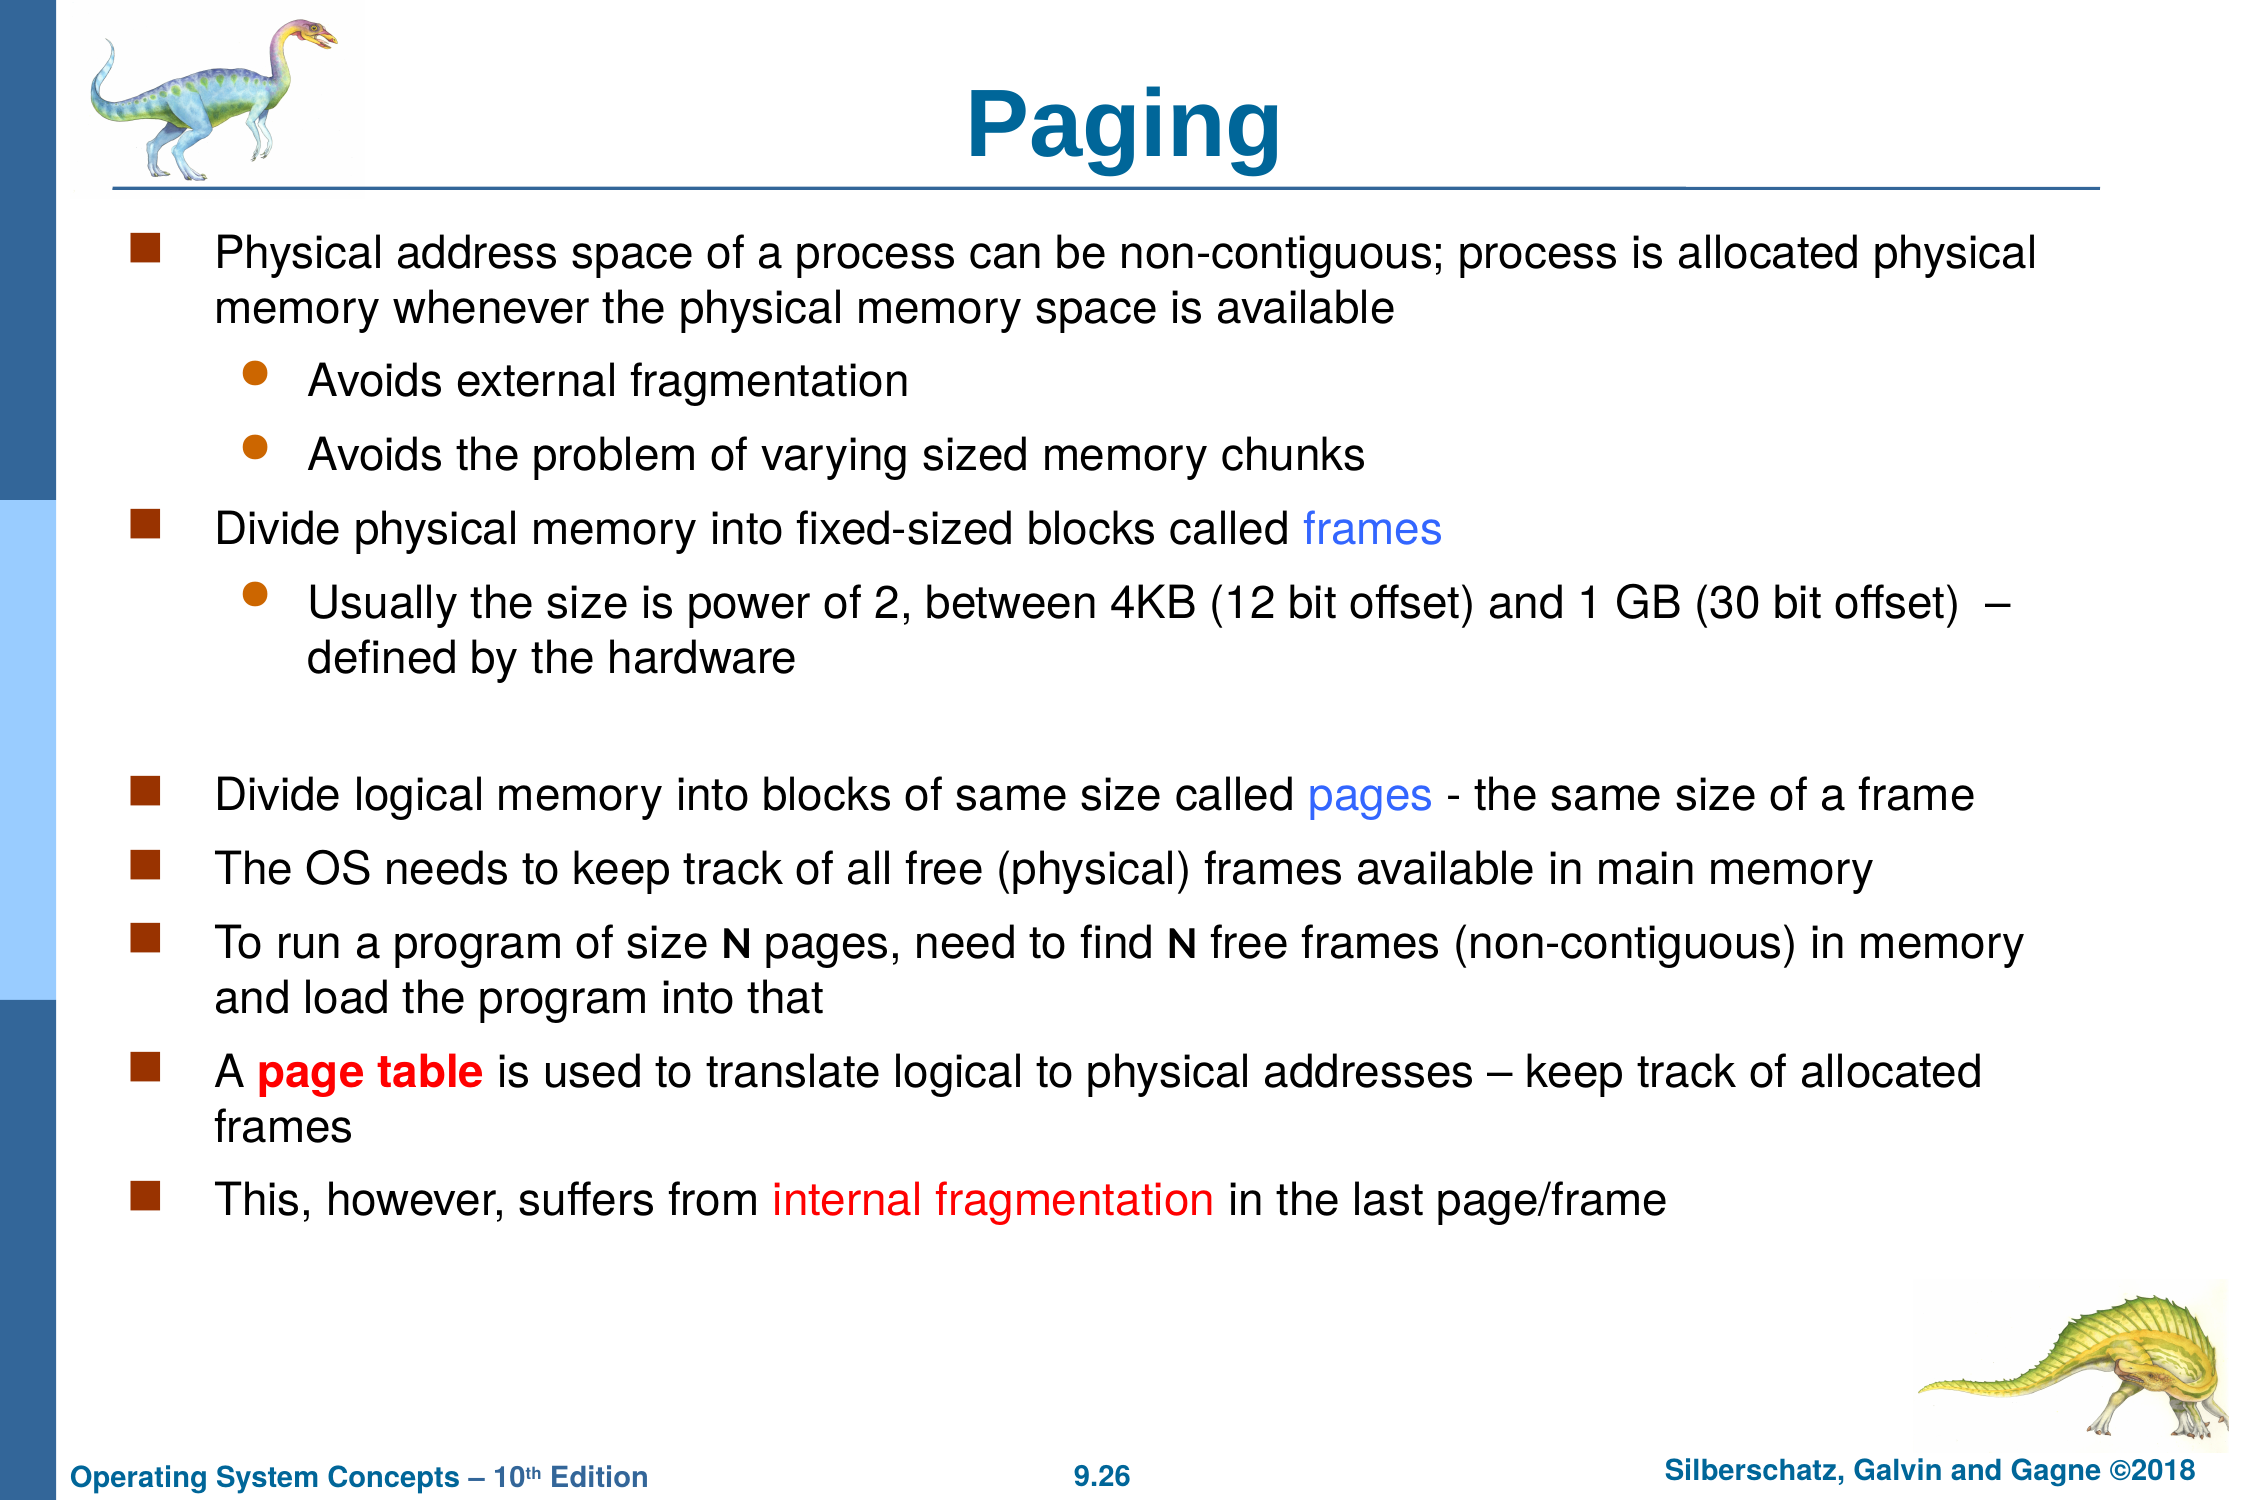

# Paging
Physical address space of a process can be non-contiguous; process is allocated physical memory whenever the physical memory space is available
Avoids external fragmentation
Avoids the problem of varying sized memory chunks
Divide physical memory into fixed-sized blocks called frames
Usually the size is power of 2, between 4KB (12 bit offset) and 1 GB (30 bit offset)  – defined by the hardware

Divide logical memory into blocks of same size called pages - the same size of a frame
The OS needs to keep track of all free (physical) frames available in main memory
To run a program of size N pages, need to find N free frames (non-contiguous) in memory and load the program into that
A page table is used to translate logical to physical addresses – keep track of allocated frames
This, however, suffers from internal fragmentation in the last page/frame